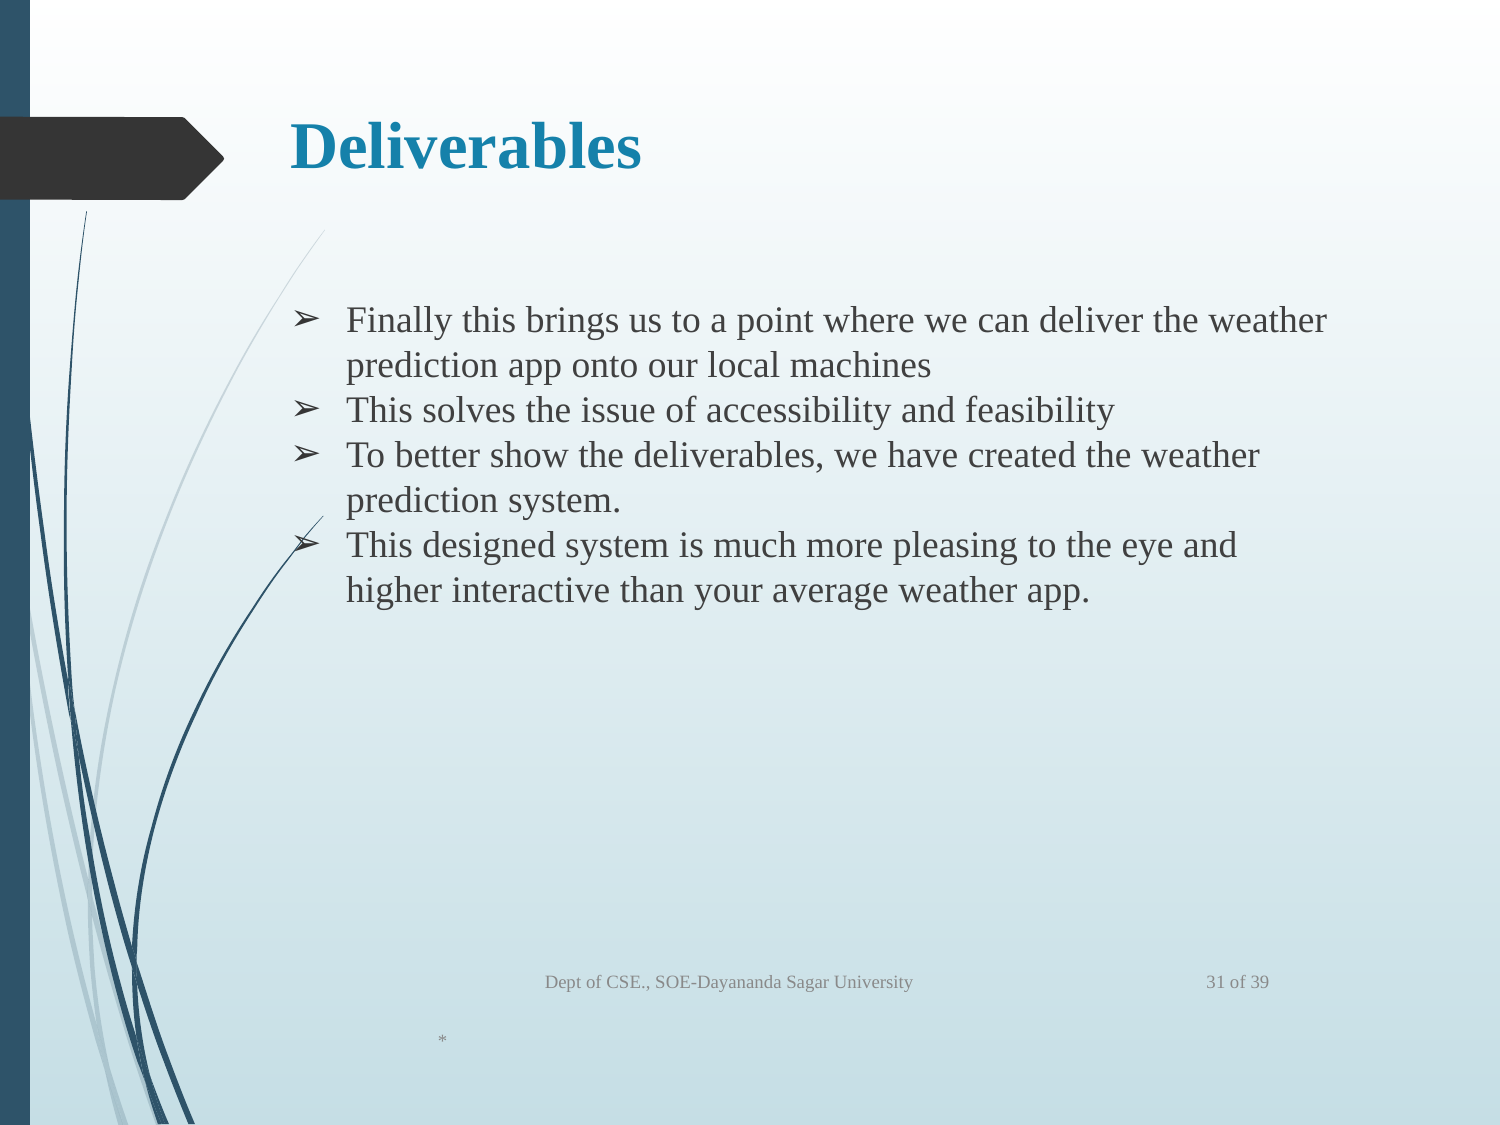

# Deliverables
Finally this brings us to a point where we can deliver the weather prediction app onto our local machines
This solves the issue of accessibility and feasibility
To better show the deliverables, we have created the weather prediction system.
This designed system is much more pleasing to the eye and higher interactive than your average weather app.
31 of 39
Dept of CSE., SOE-Dayananda Sagar University
*